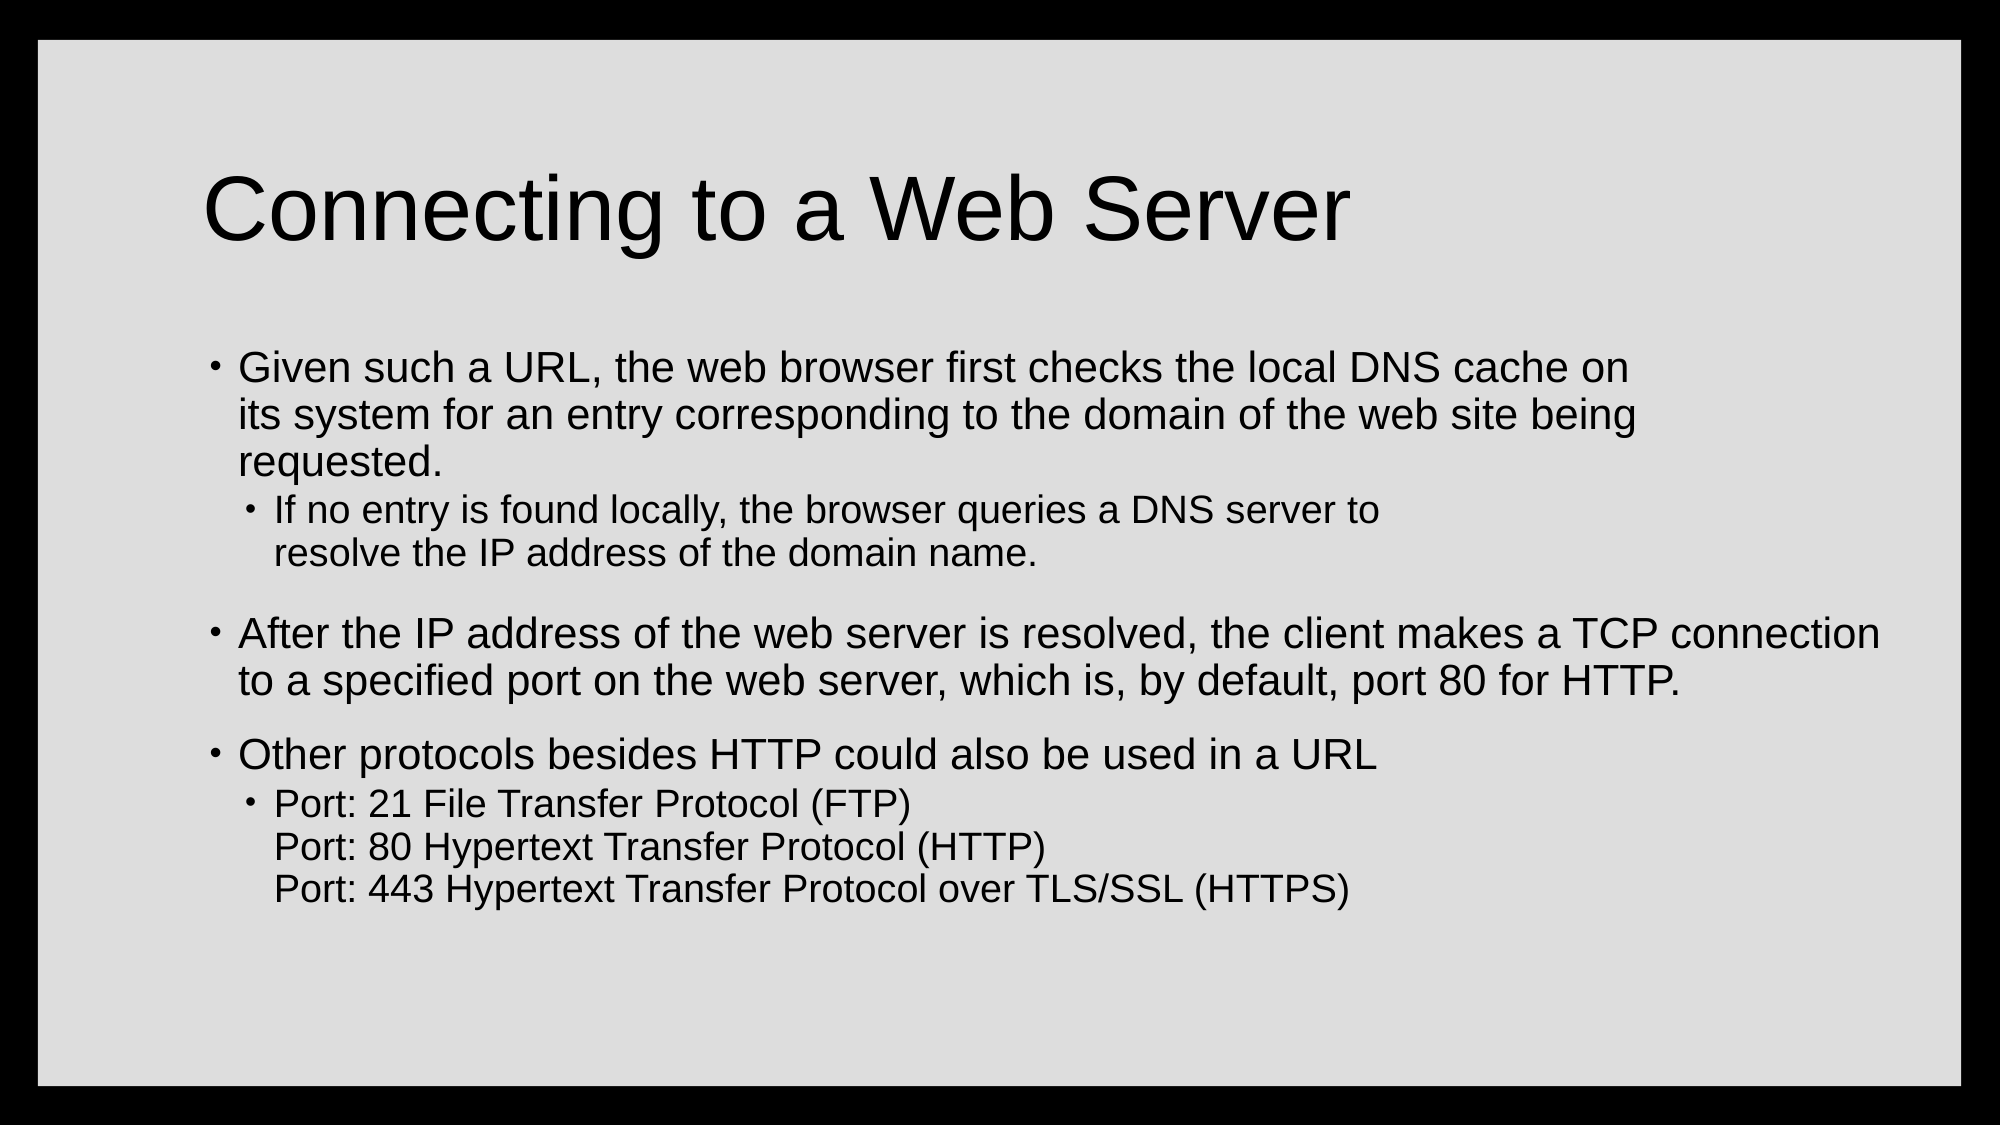

# Connecting to a Web Server
Given such a URL, the web browser first checks the local DNS cache on
its system for an entry corresponding to the domain of the web site being
requested.
If no entry is found locally, the browser queries a DNS server to
resolve the IP address of the domain name.
After the IP address of the web server is resolved, the client makes a TCP connection to a specified port on the web server, which is, by default, port 80 for HTTP.
Other protocols besides HTTP could also be used in a URL
Port: 21 File Transfer Protocol (FTP)
Port: 80 Hypertext Transfer Protocol (HTTP)
Port: 443 Hypertext Transfer Protocol over TLS/SSL (HTTPS)